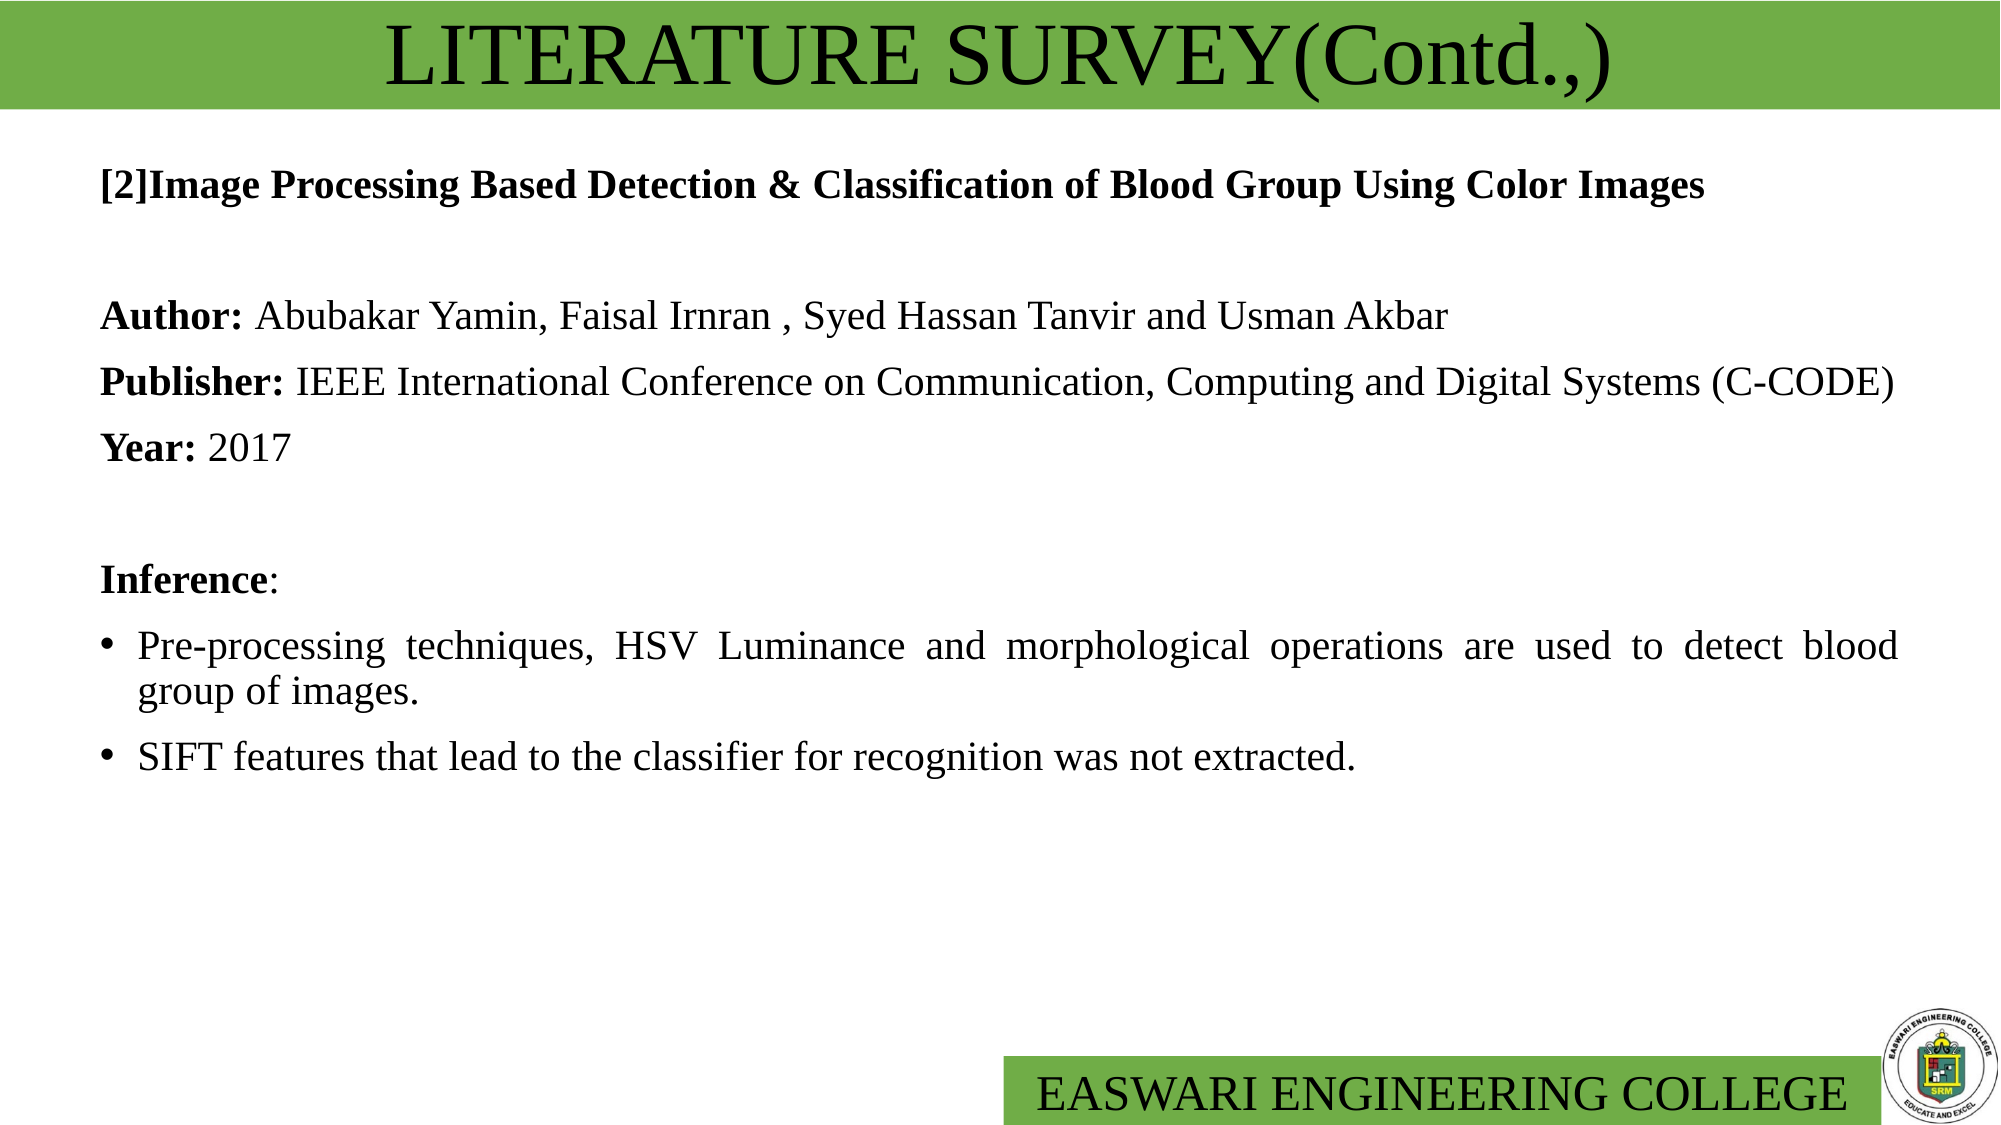

# LITERATURE SURVEY(Contd.,)
[2]Image Processing Based Detection & Classification of Blood Group Using Color Images

Author: Abubakar Yamin, Faisal Irnran , Syed Hassan Tanvir and Usman Akbar
Publisher: IEEE International Conference on Communication, Computing and Digital Systems (C-CODE)
Year: 2017

Inference:
Pre-processing techniques, HSV Luminance and morphological operations are used to detect blood group of images.
SIFT features that lead to the classifier for recognition was not extracted.